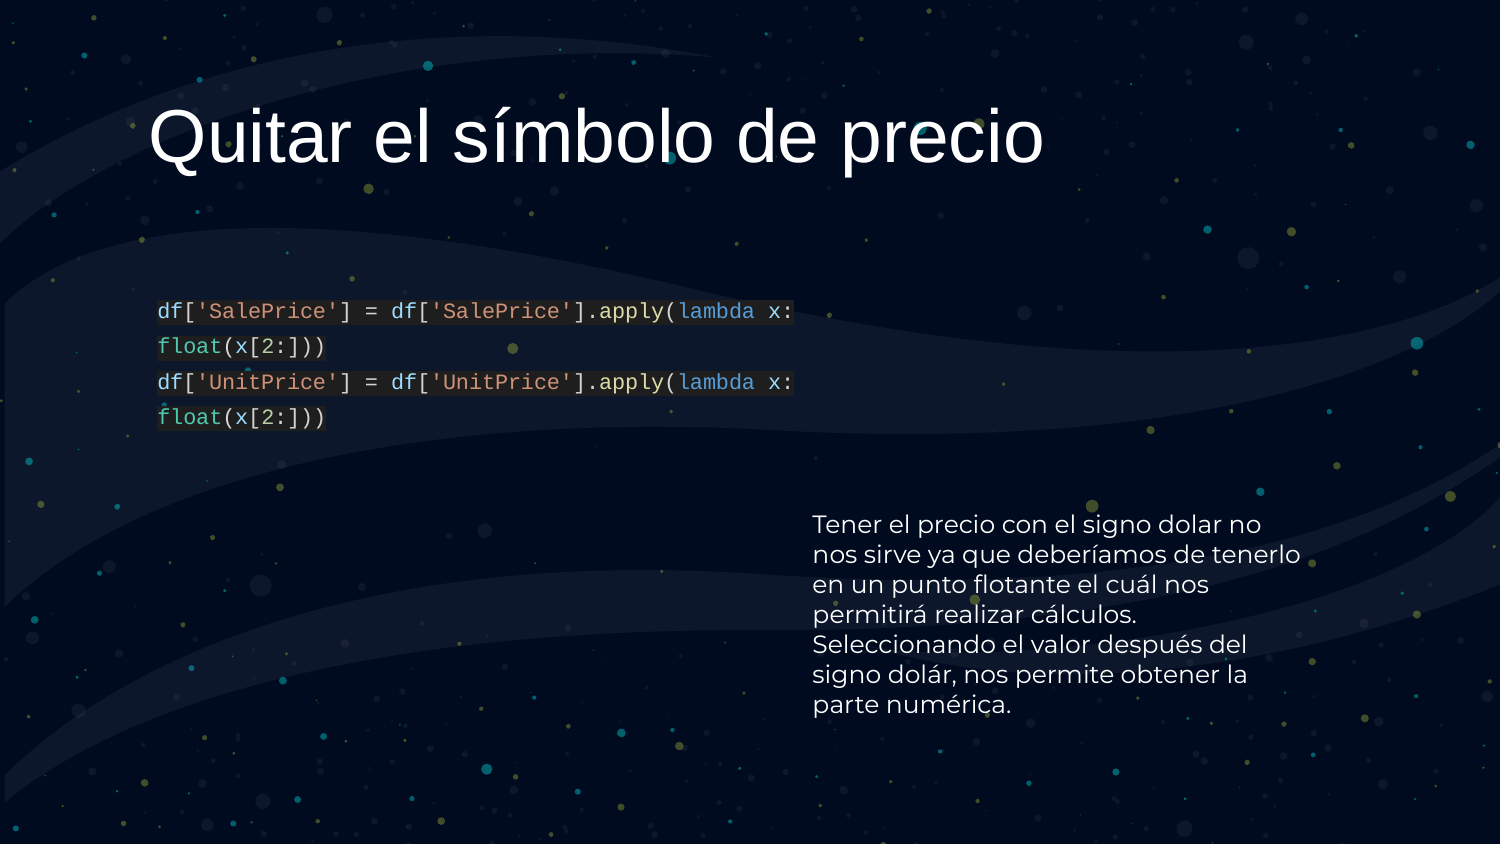

# Quitar el símbolo de precio
df['SalePrice'] = df['SalePrice'].apply(lambda x: float(x[2:]))
df['UnitPrice'] = df['UnitPrice'].apply(lambda x: float(x[2:]))

Tener el precio con el signo dolar no nos sirve ya que deberíamos de tenerlo en un punto flotante el cuál nos permitirá realizar cálculos. Seleccionando el valor después del signo dolár, nos permite obtener la parte numérica.